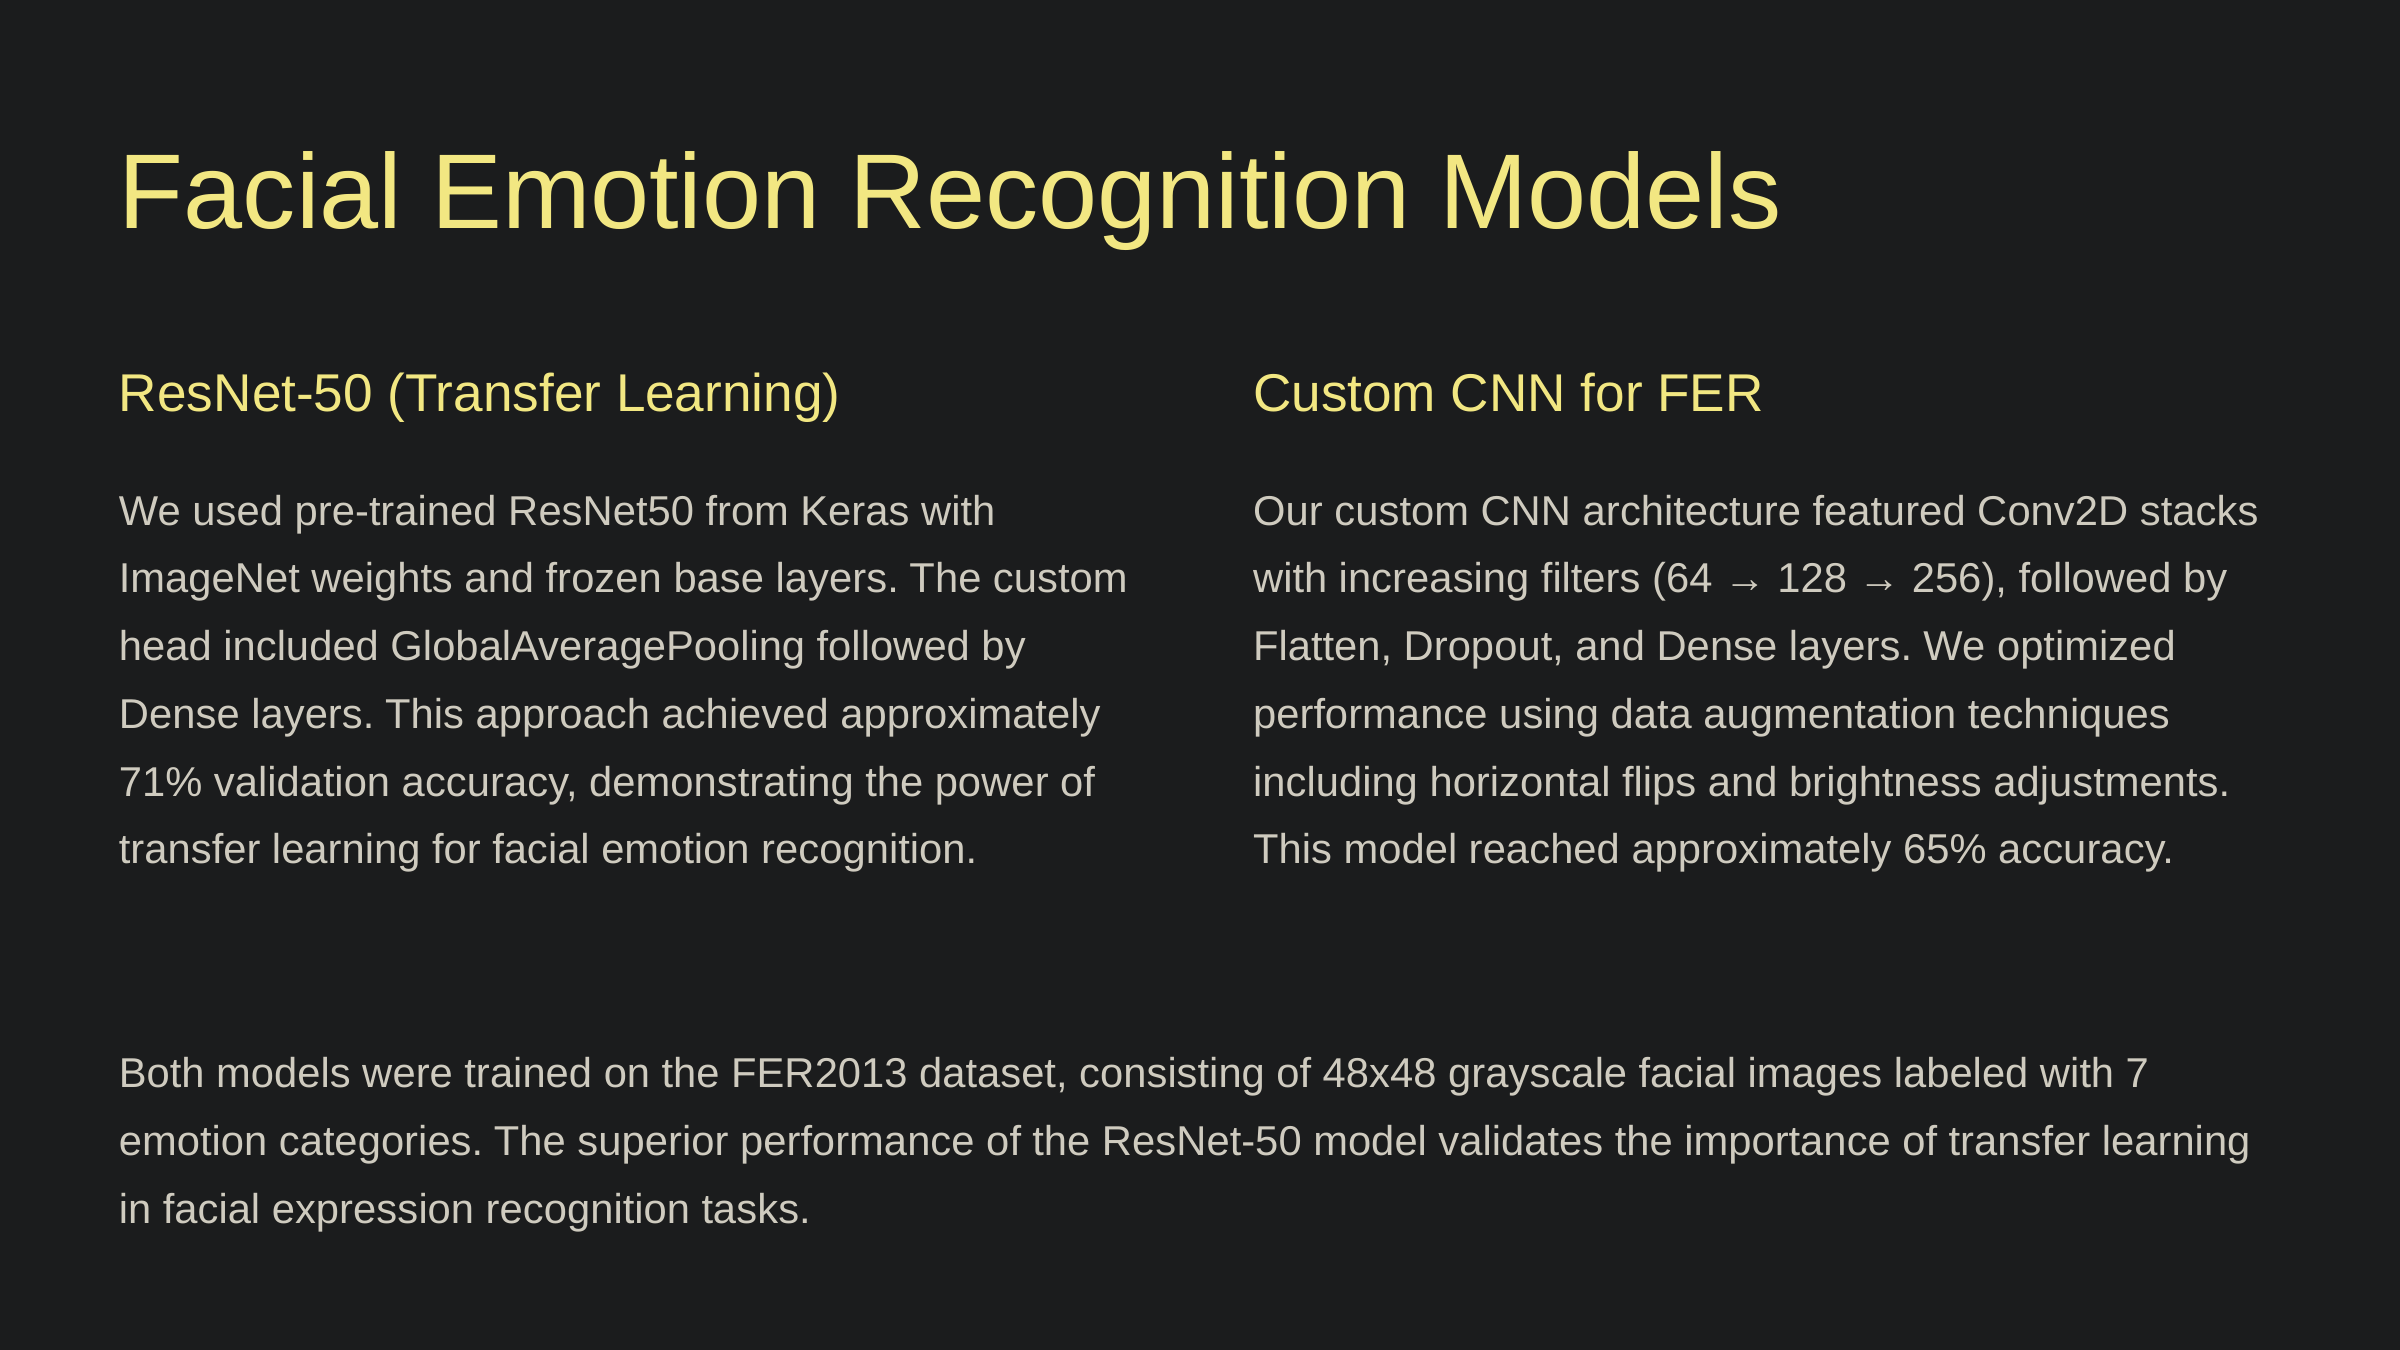

Facial Emotion Recognition Models
ResNet-50 (Transfer Learning)
Custom CNN for FER
We used pre-trained ResNet50 from Keras with ImageNet weights and frozen base layers. The custom head included GlobalAveragePooling followed by Dense layers. This approach achieved approximately 71% validation accuracy, demonstrating the power of transfer learning for facial emotion recognition.
Our custom CNN architecture featured Conv2D stacks with increasing filters (64 → 128 → 256), followed by Flatten, Dropout, and Dense layers. We optimized performance using data augmentation techniques including horizontal flips and brightness adjustments. This model reached approximately 65% accuracy.
Both models were trained on the FER2013 dataset, consisting of 48x48 grayscale facial images labeled with 7 emotion categories. The superior performance of the ResNet-50 model validates the importance of transfer learning in facial expression recognition tasks.